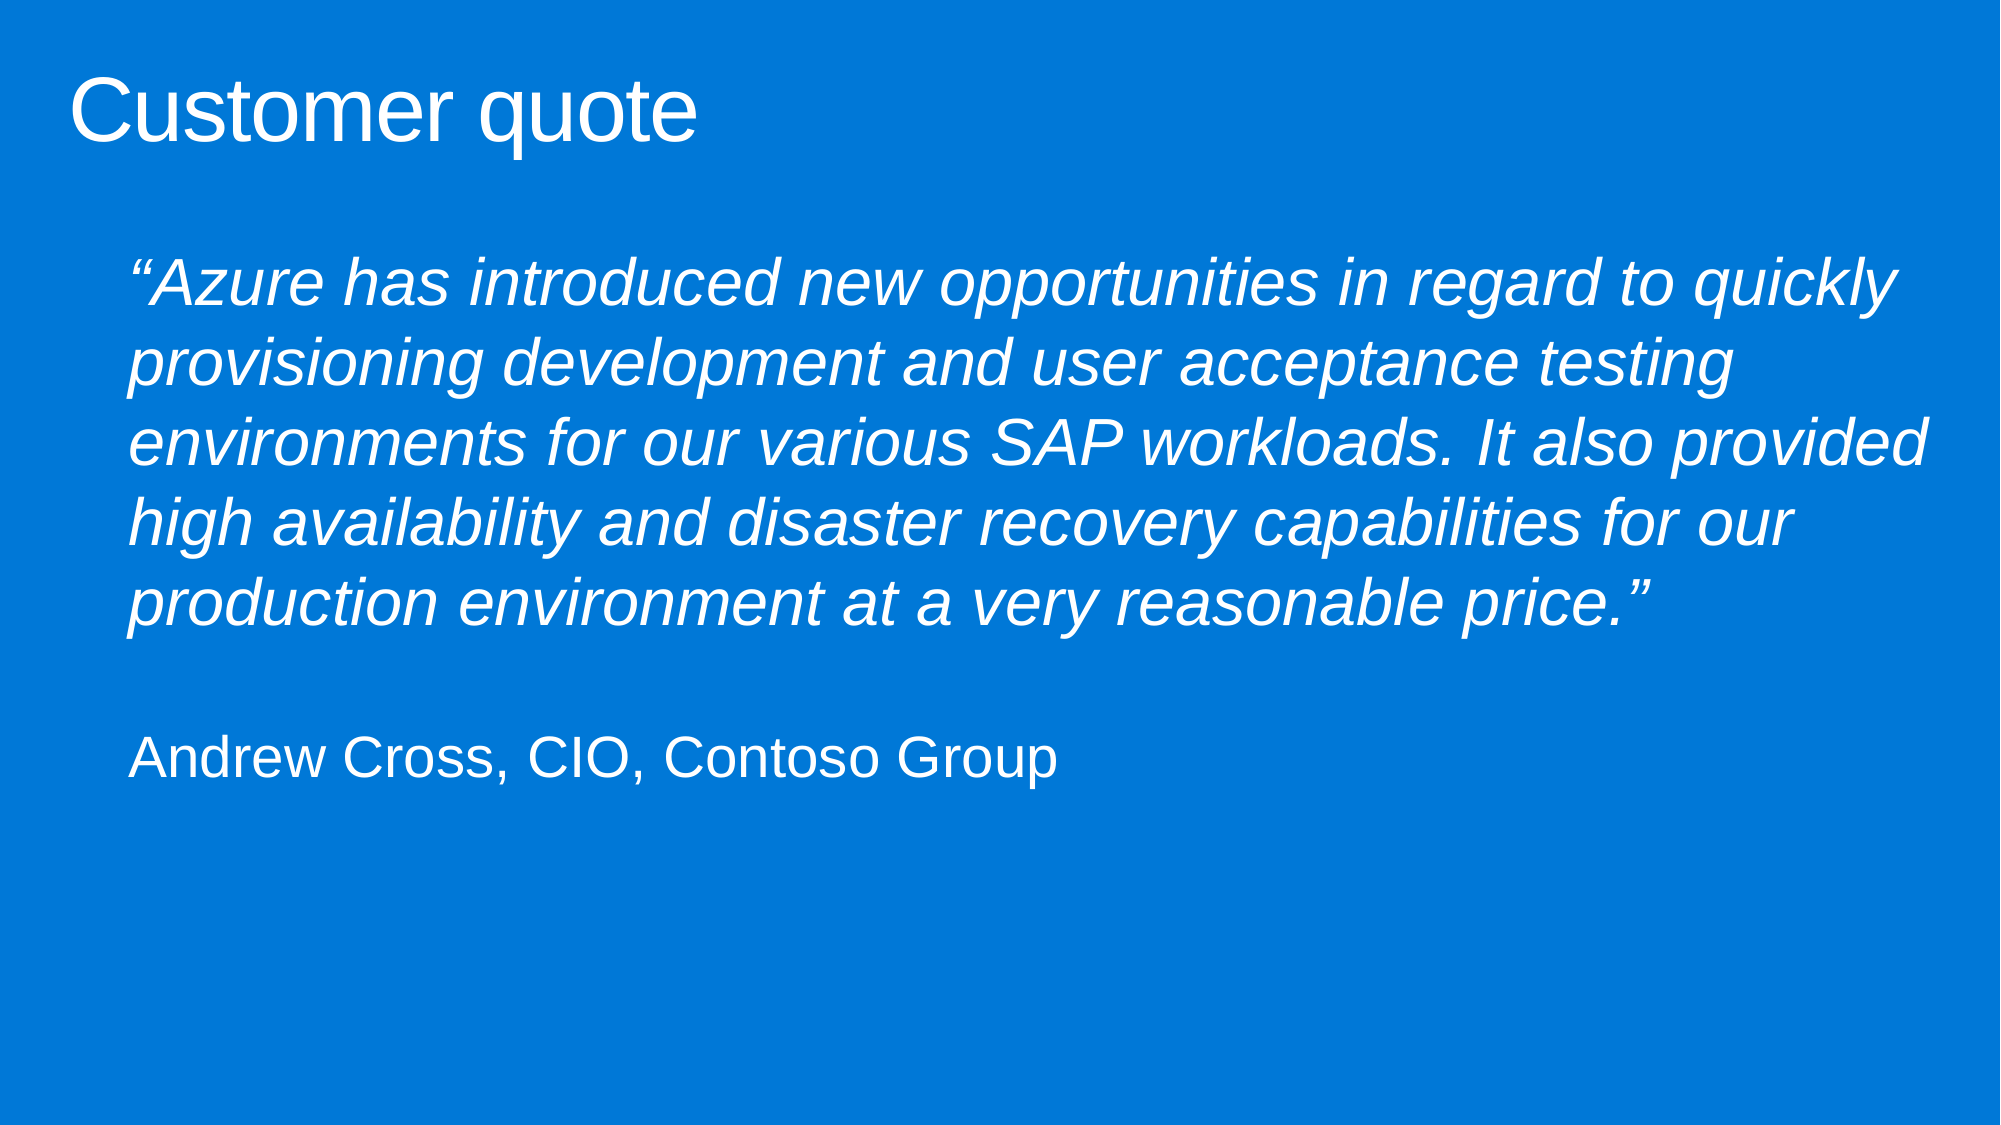

# Customer quote

“Azure has introduced new opportunities in regard to quickly provisioning development and user acceptance testing environments for our various SAP workloads. It also provided high availability and disaster recovery capabilities for our production environment at a very reasonable price.”

Andrew Cross, CIO, Contoso Group